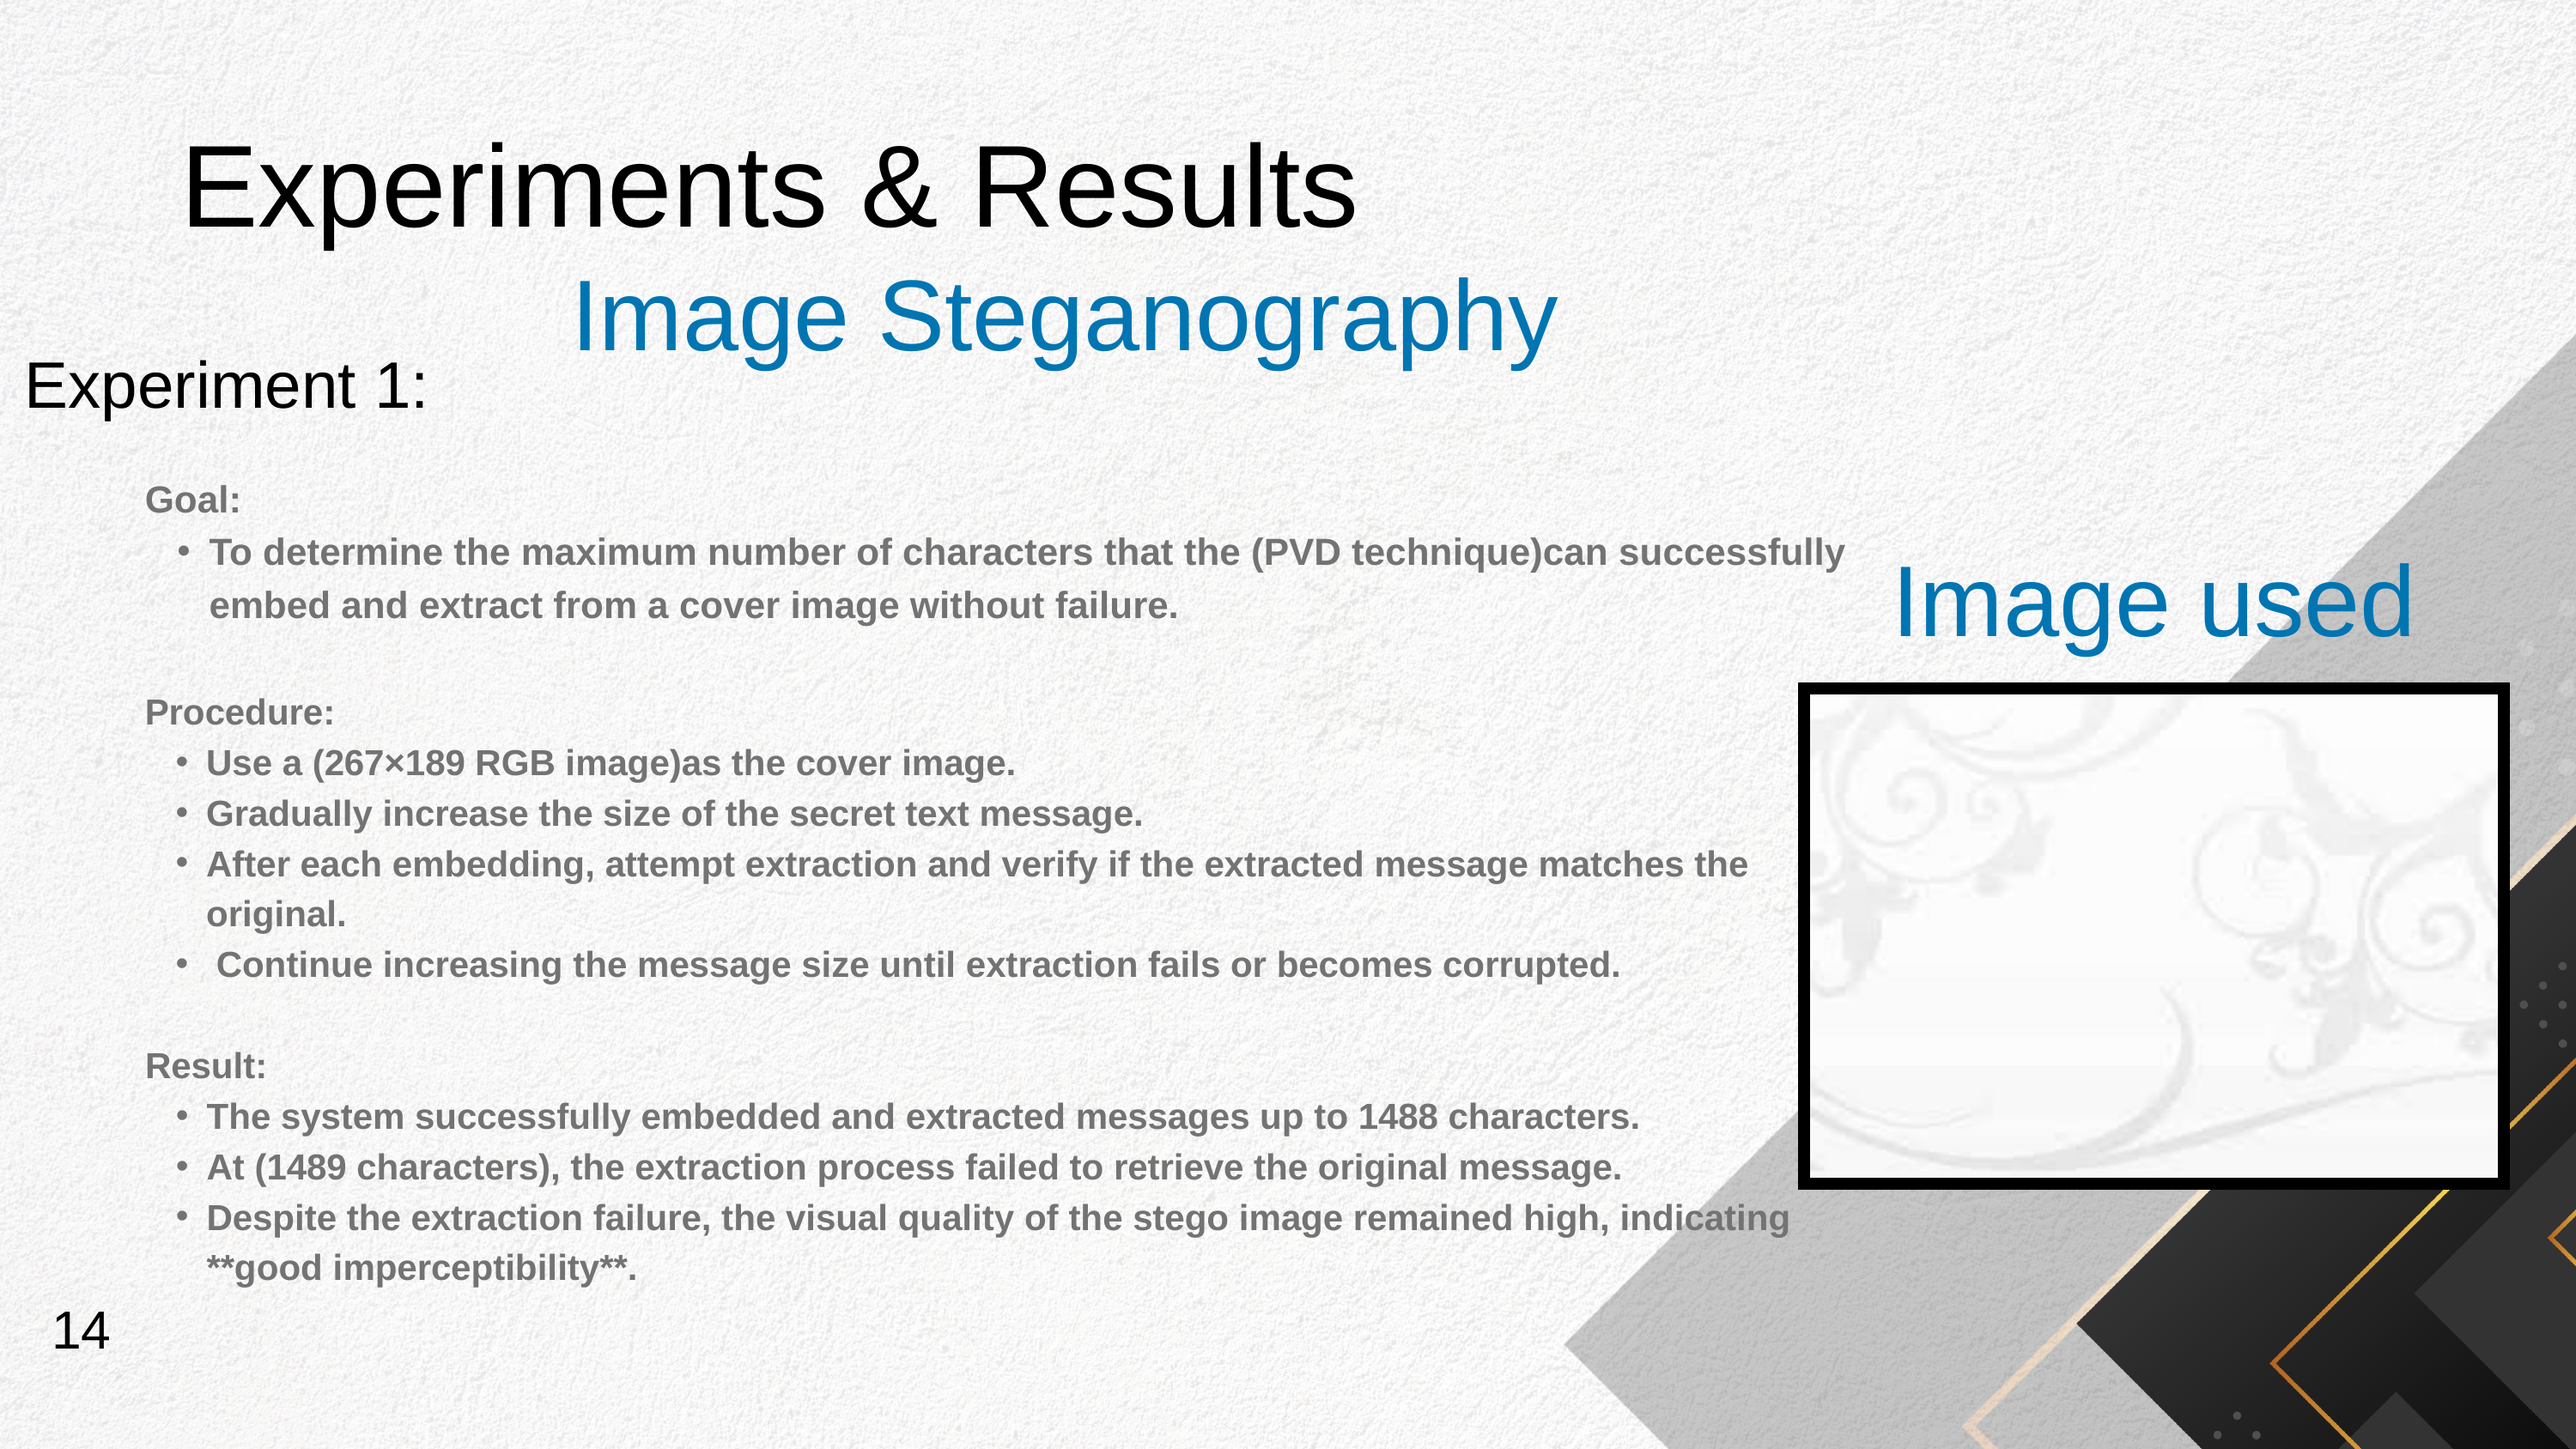

Experiments & Results

Image Steganography

Experiment 1:

Goal:
To determine the maximum number of characters that the (PVD technique)can successfully embed and extract from a cover image without failure.

Image used
Procedure:
Use a (267×189 RGB image)as the cover image.
Gradually increase the size of the secret text message.
After each embedding, attempt extraction and verify if the extracted message matches the original.
 Continue increasing the message size until extraction fails or becomes corrupted.

Result:
The system successfully embedded and extracted messages up to 1488 characters.
At (1489 characters), the extraction process failed to retrieve the original message.
Despite the extraction failure, the visual quality of the stego image remained high, indicating **good imperceptibility**.

14